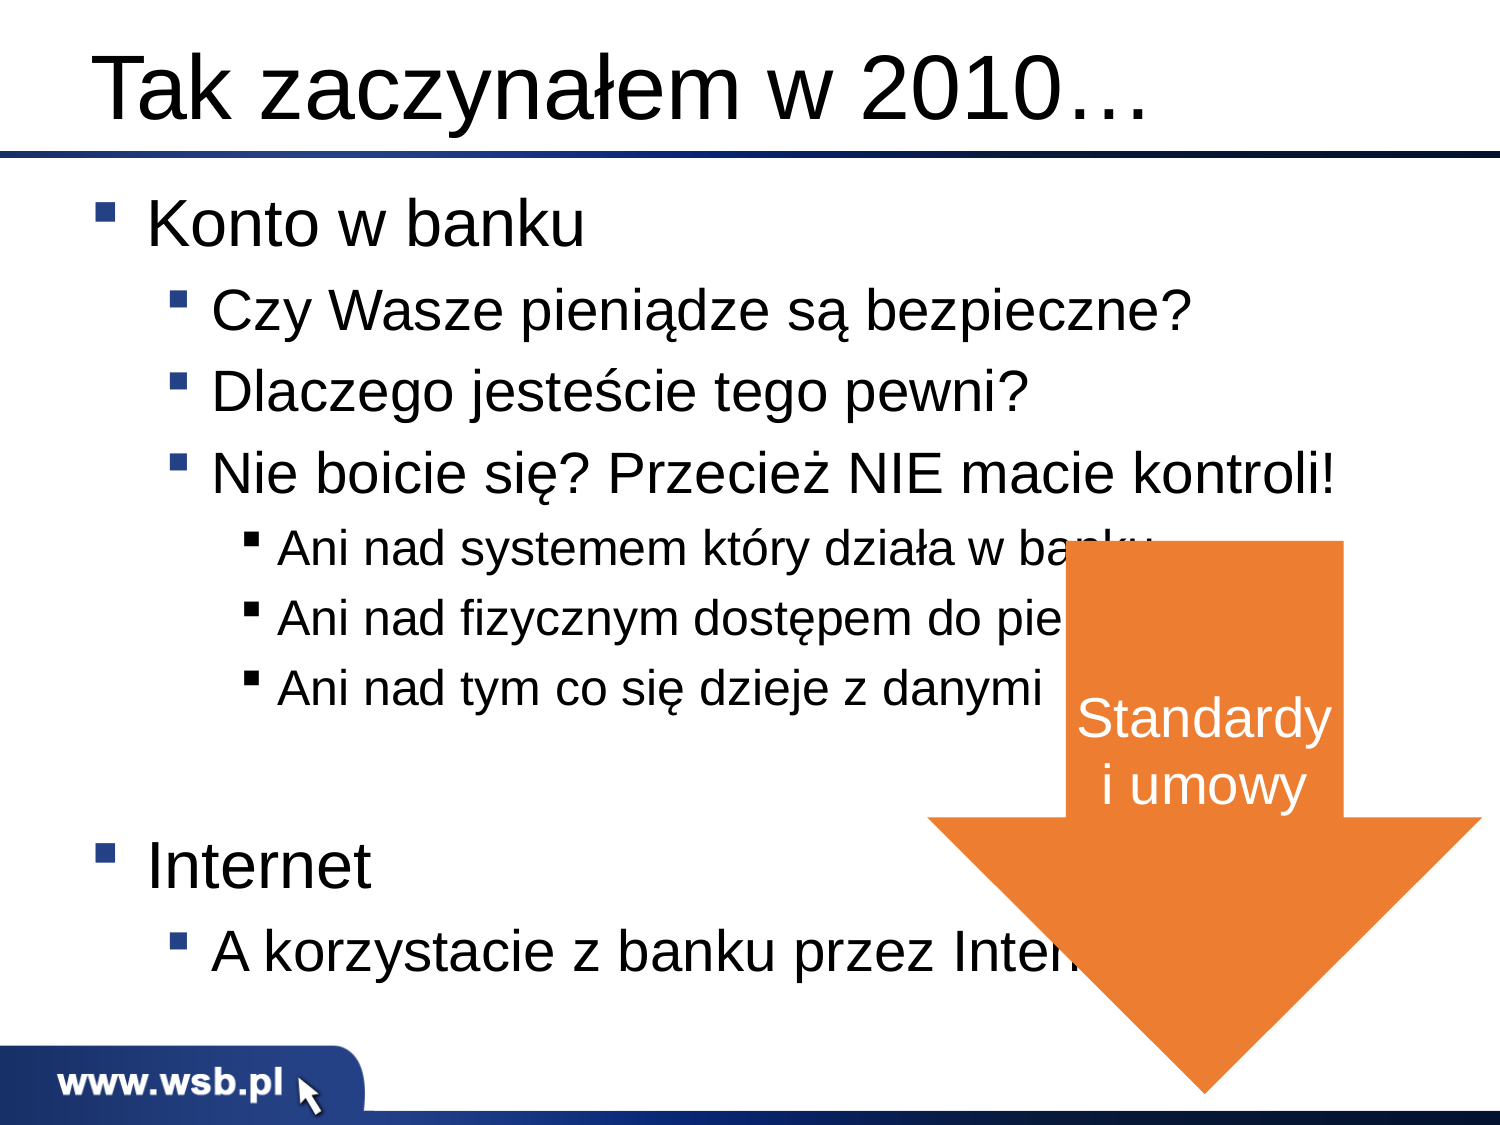

# Tak zaczynałem w 2010…
Konto w banku
Czy Wasze pieniądze są bezpieczne?
Dlaczego jesteście tego pewni?
Nie boicie się? Przecież NIE macie kontroli!
Ani nad systemem który działa w banku
Ani nad fizycznym dostępem do pieniędzy
Ani nad tym co się dzieje z danymi

Internet
A korzystacie z banku przez Internet?

Standardy
i umowy